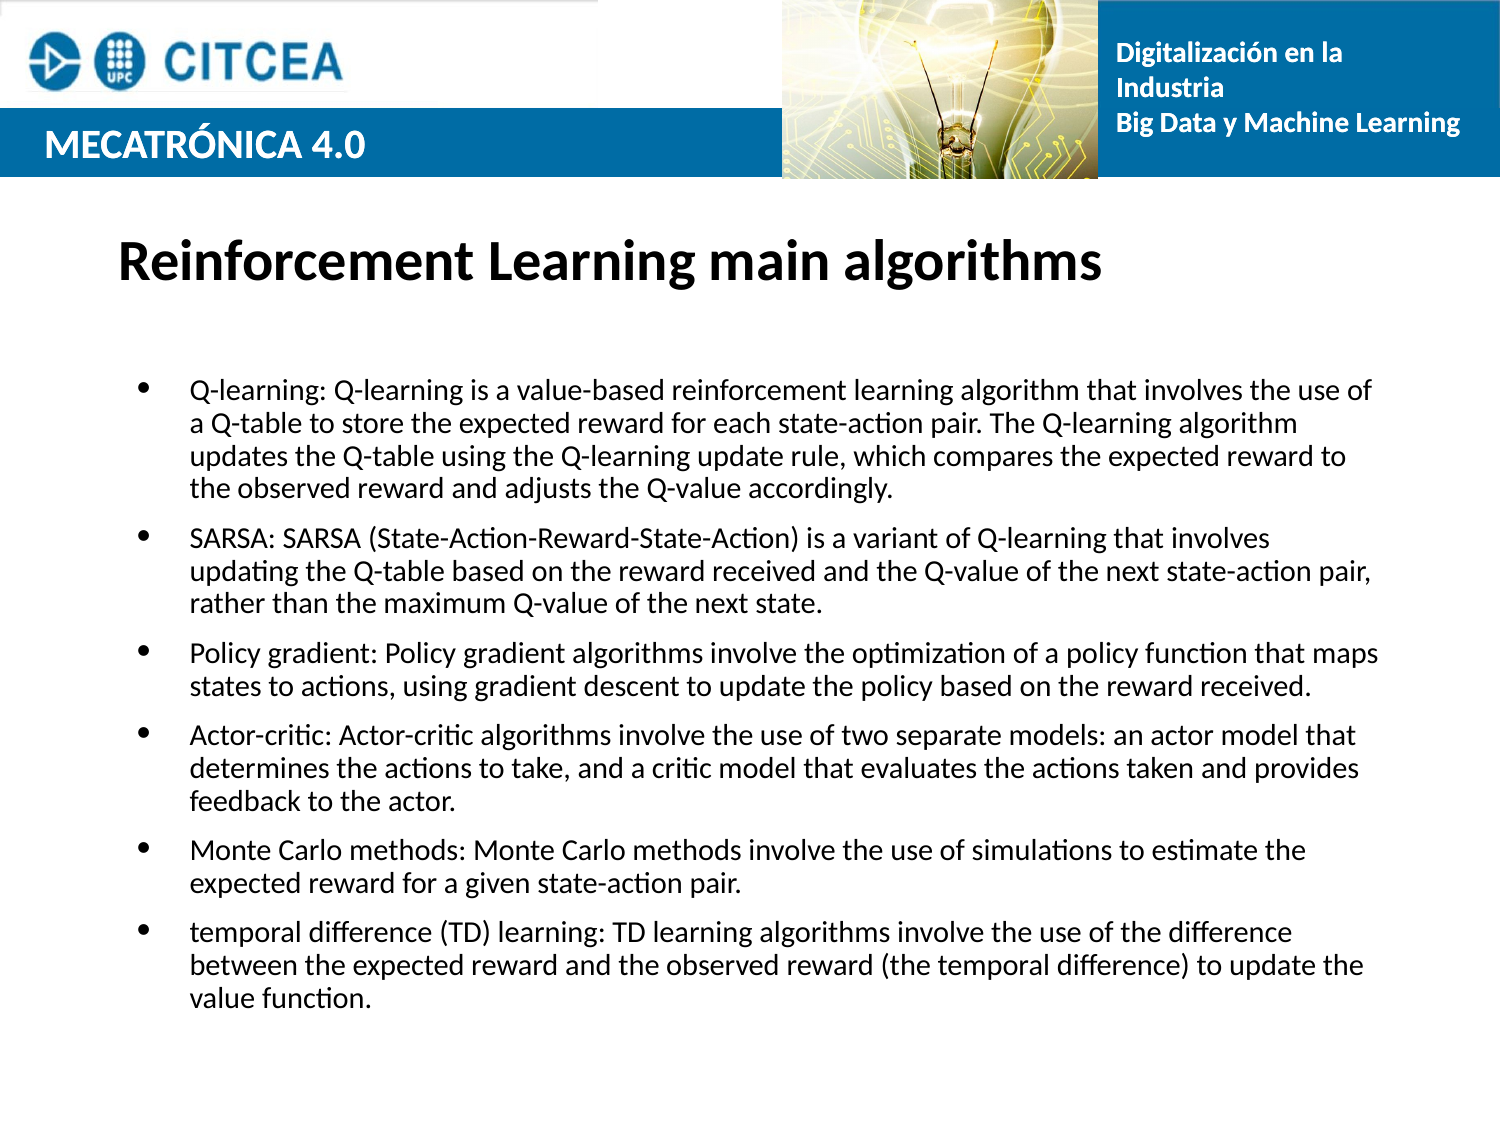

Reinforcement Learning main algorithms

Q-learning: Q-learning is a value-based reinforcement learning algorithm that involves the use of a Q-table to store the expected reward for each state-action pair. The Q-learning algorithm updates the Q-table using the Q-learning update rule, which compares the expected reward to the observed reward and adjusts the Q-value accordingly.
SARSA: SARSA (State-Action-Reward-State-Action) is a variant of Q-learning that involves updating the Q-table based on the reward received and the Q-value of the next state-action pair, rather than the maximum Q-value of the next state.
Policy gradient: Policy gradient algorithms involve the optimization of a policy function that maps states to actions, using gradient descent to update the policy based on the reward received.
Actor-critic: Actor-critic algorithms involve the use of two separate models: an actor model that determines the actions to take, and a critic model that evaluates the actions taken and provides feedback to the actor.
Monte Carlo methods: Monte Carlo methods involve the use of simulations to estimate the expected reward for a given state-action pair.
temporal difference (TD) learning: TD learning algorithms involve the use of the difference between the expected reward and the observed reward (the temporal difference) to update the value function.